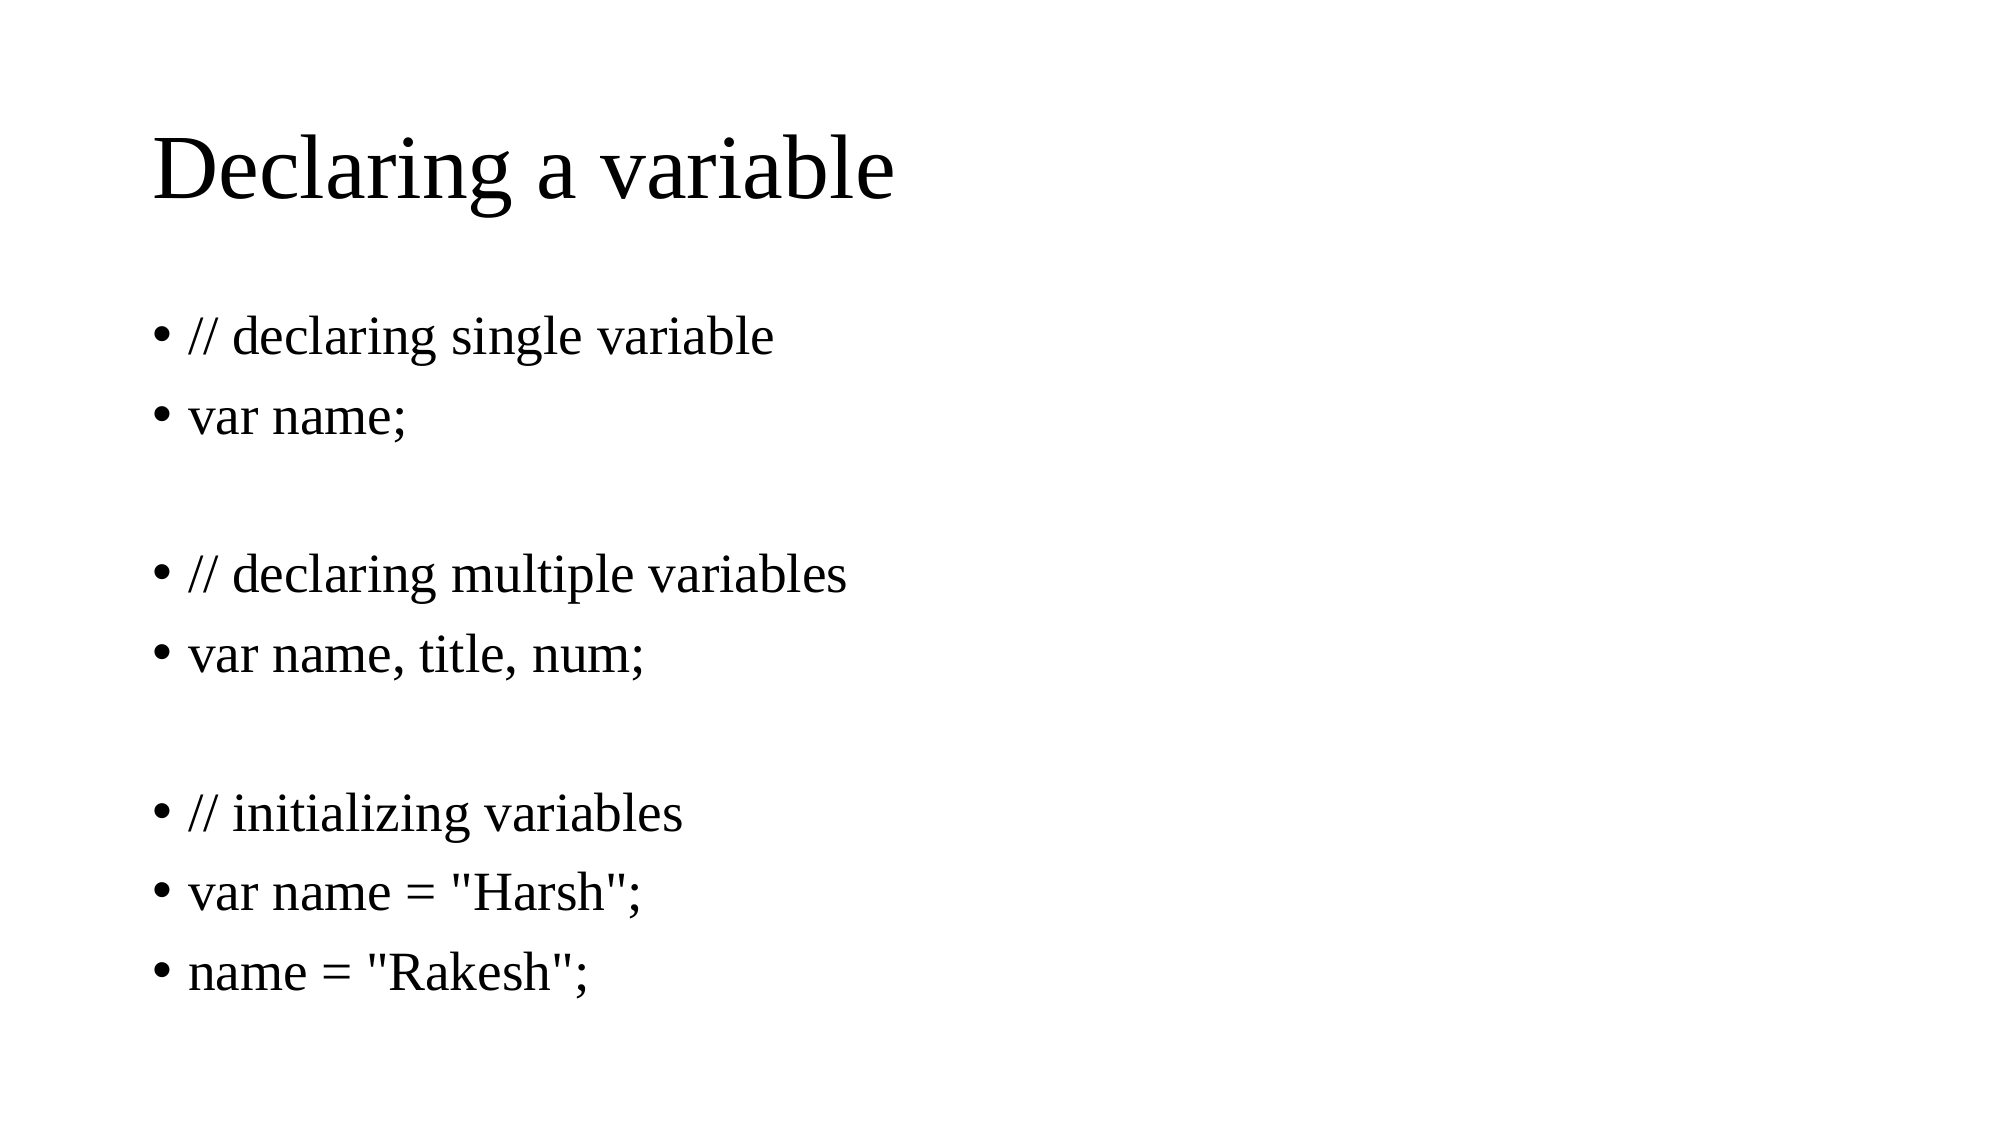

# Declaring a variable
// declaring single variable
var name;

// declaring multiple variables
var name, title, num;

// initializing variables
var name = "Harsh";
name = "Rakesh";